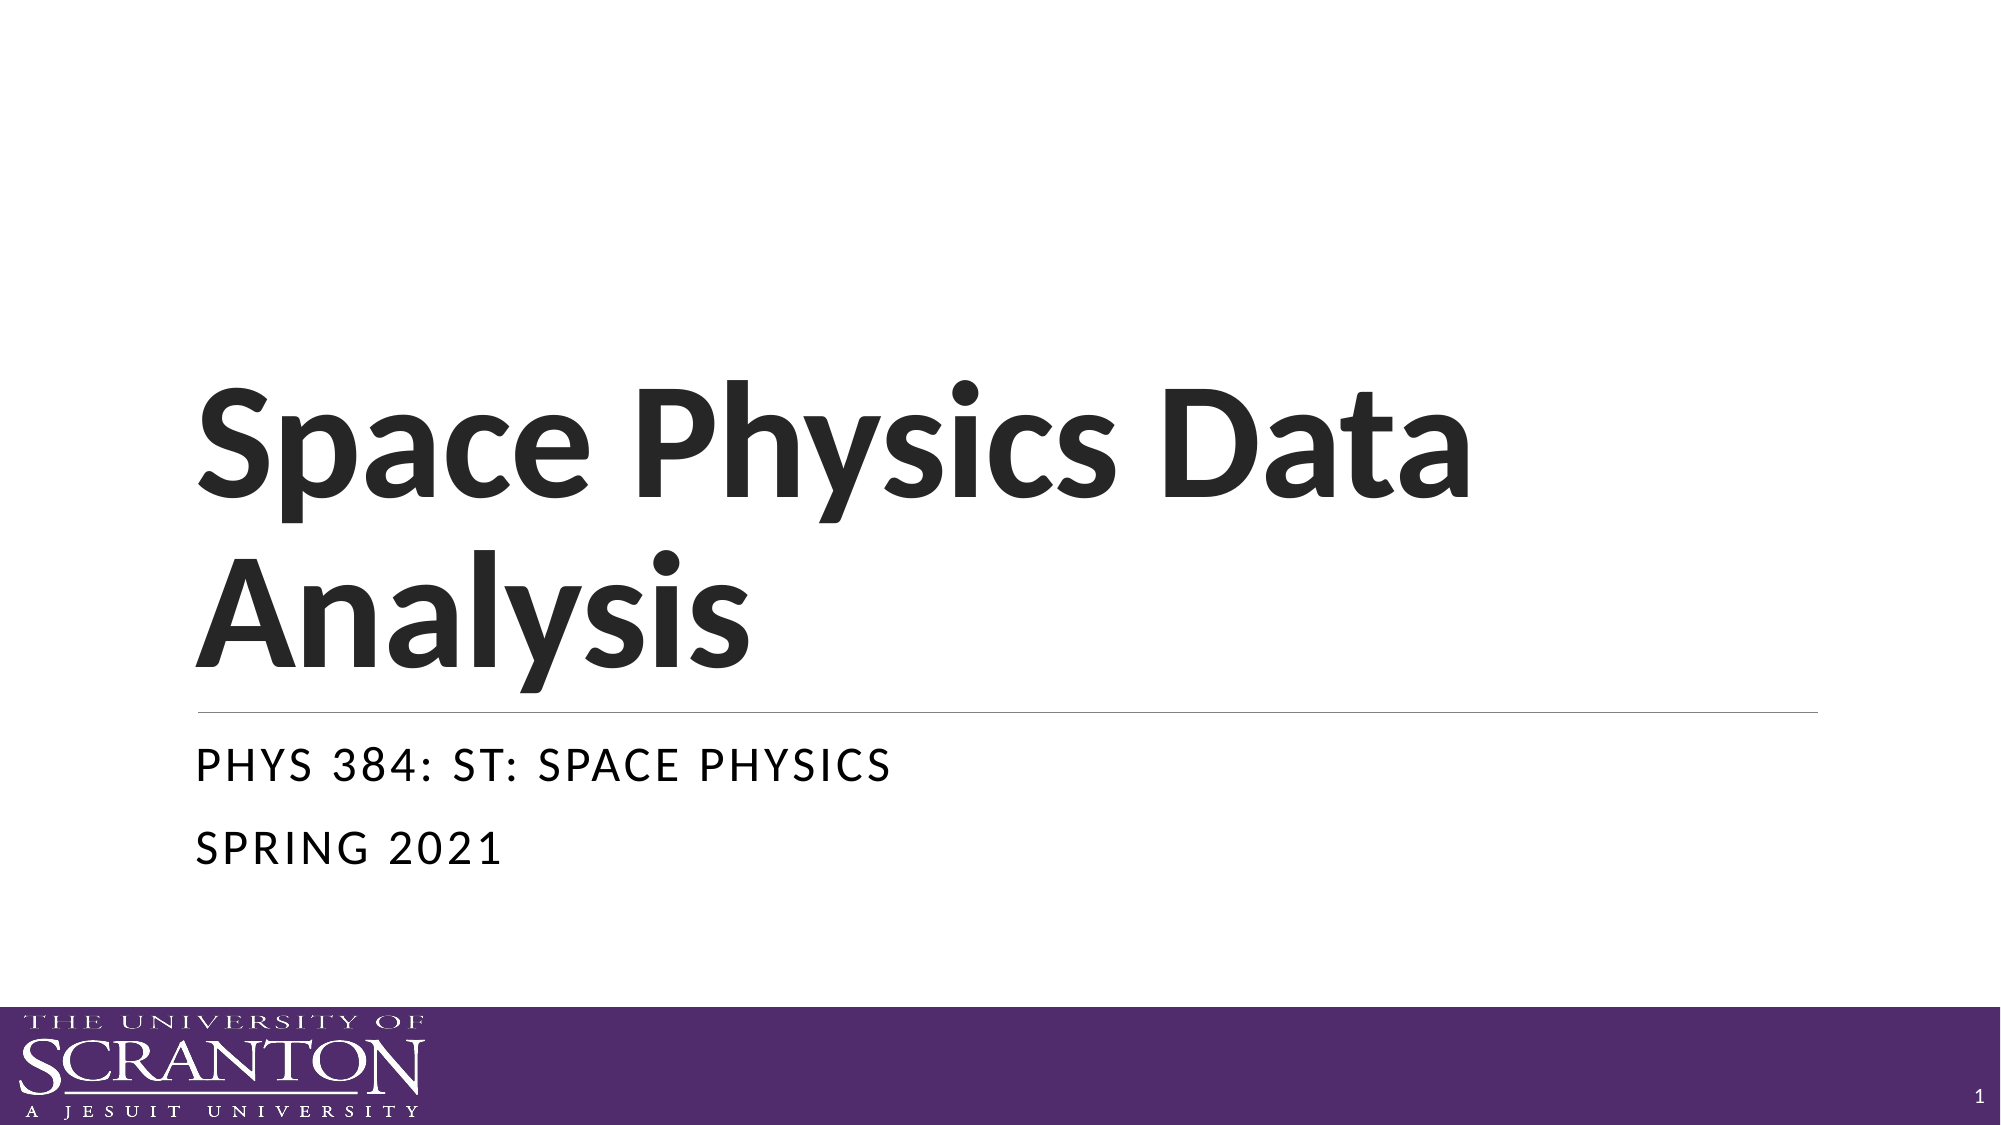

# Space Physics Data Analysis
PHYS 384: ST: Space Physics
Spring 2021